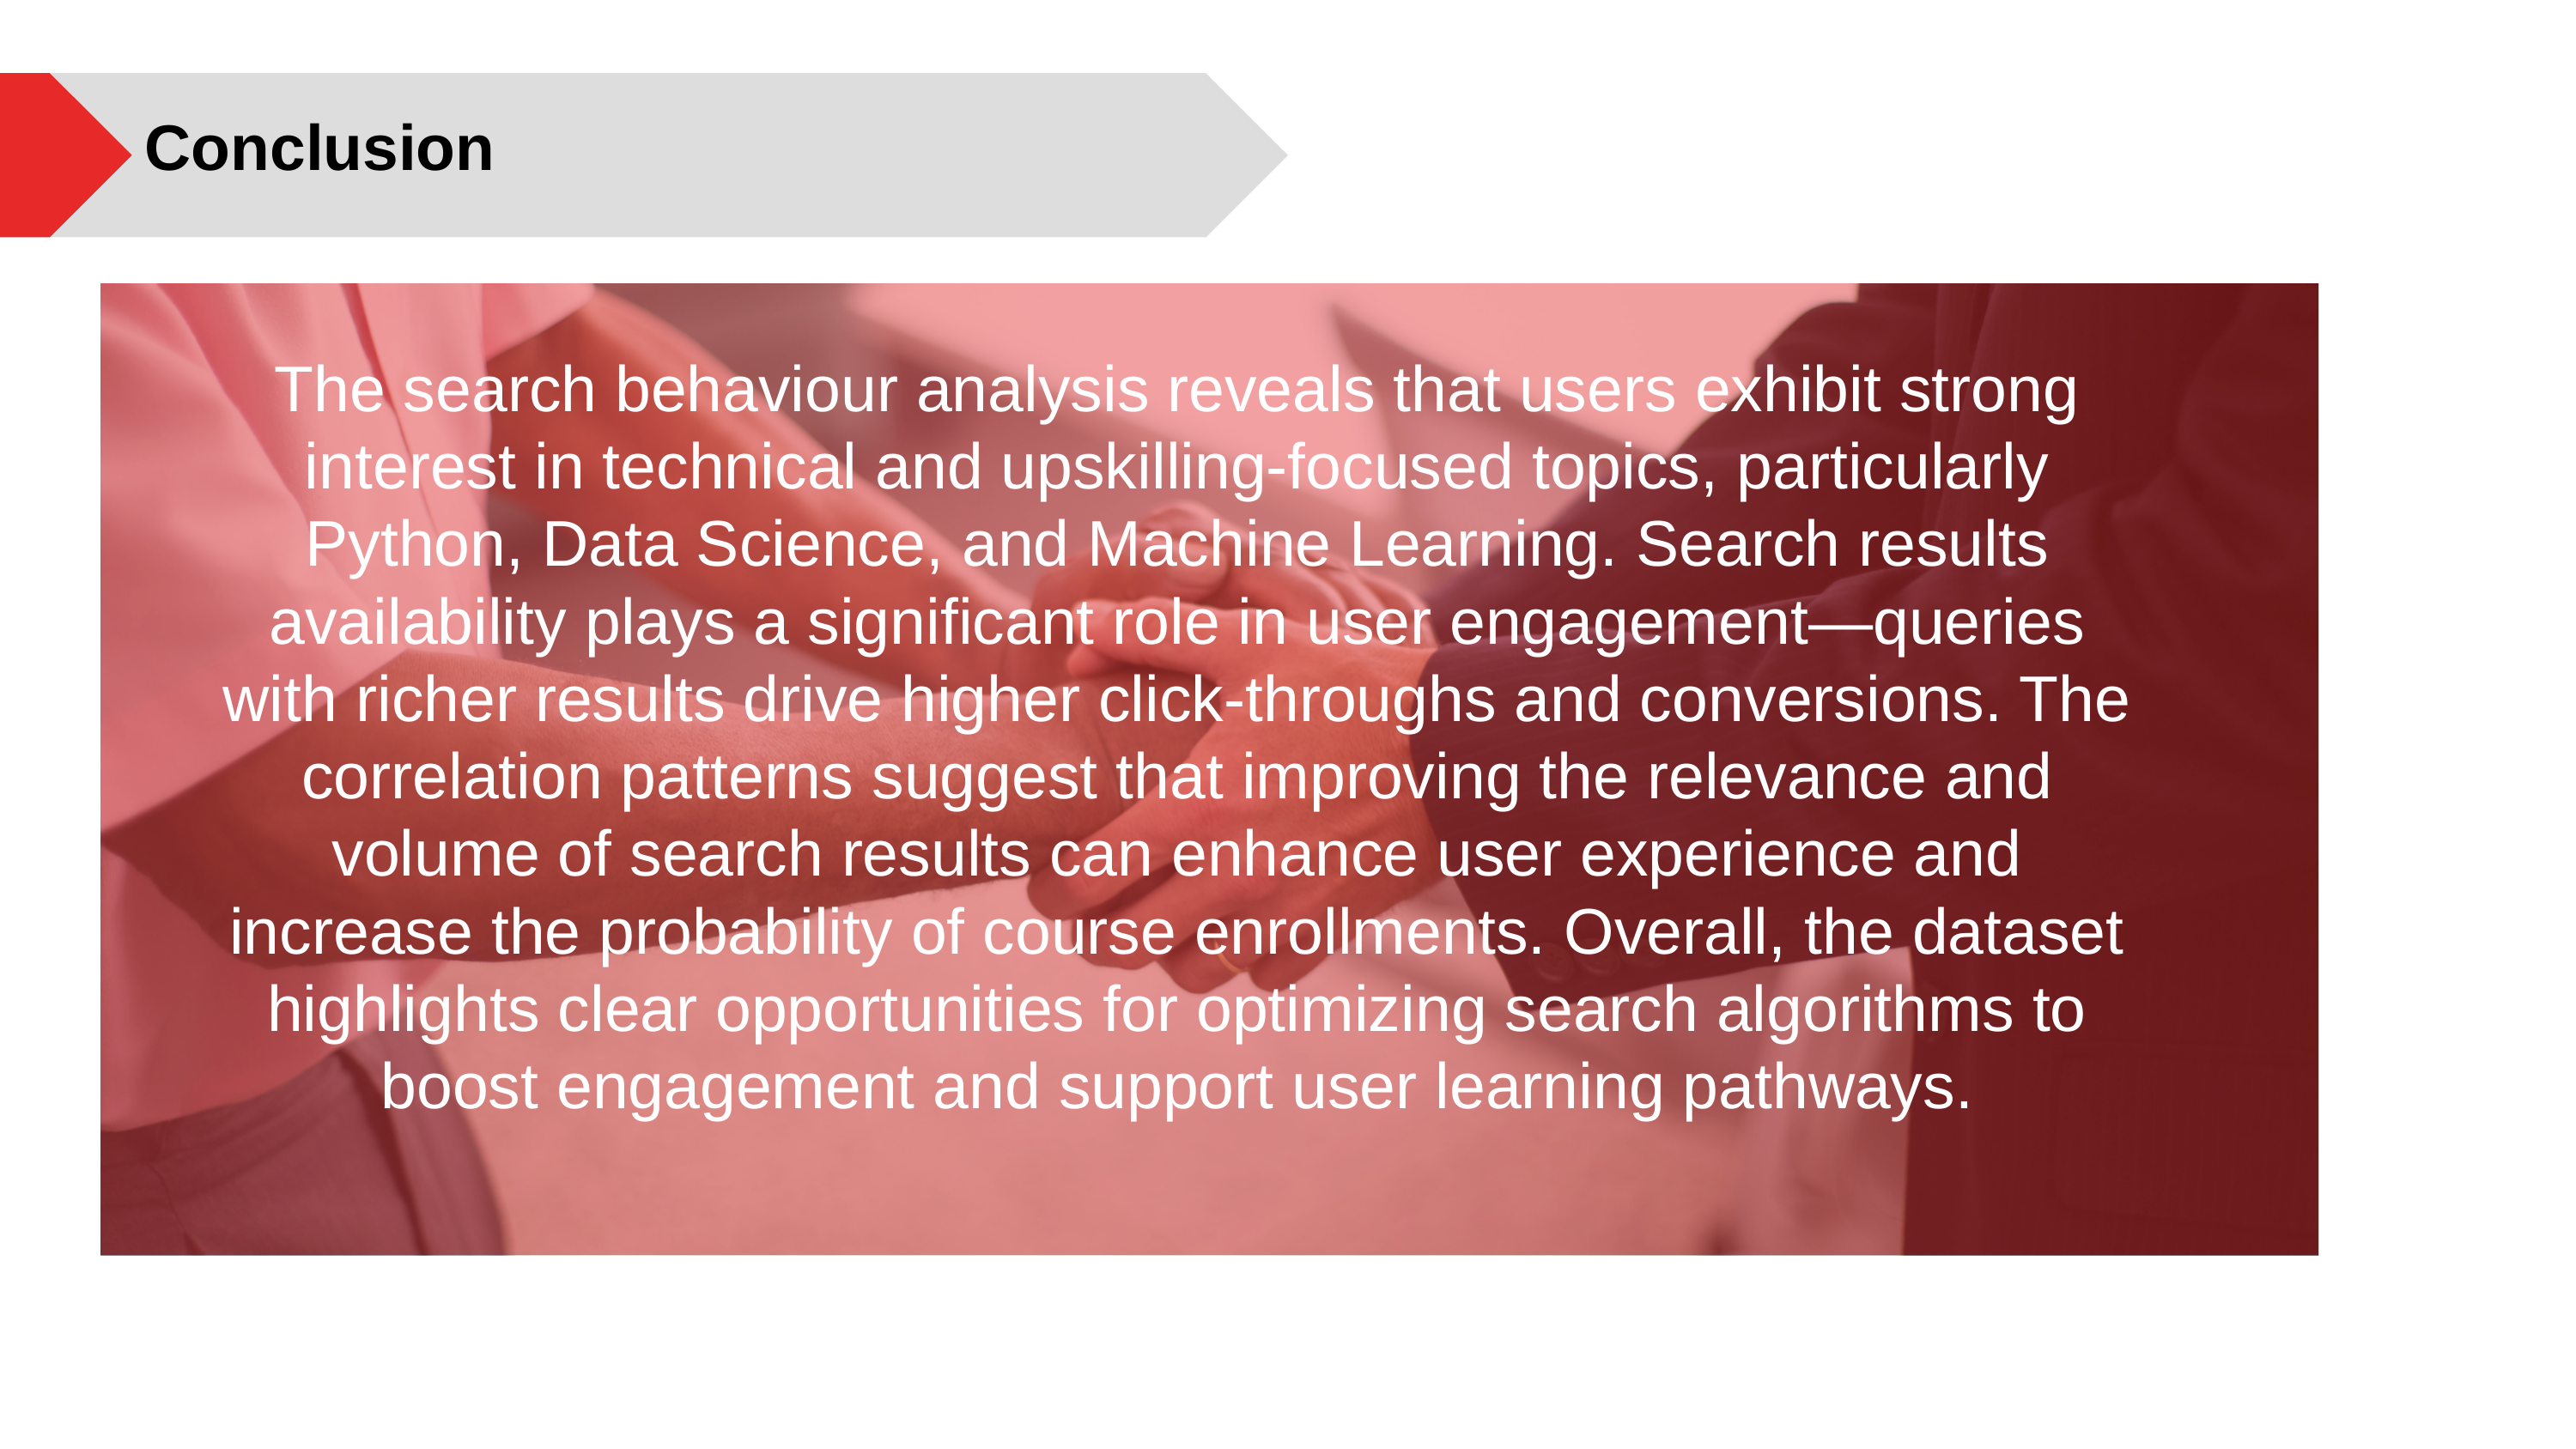

Conclusion

The search behaviour analysis reveals that users exhibit strong interest in technical and upskilling-focused topics, particularly Python, Data Science, and Machine Learning. Search results availability plays a significant role in user engagement—queries with richer results drive higher click-throughs and conversions. The correlation patterns suggest that improving the relevance and volume of search results can enhance user experience and increase the probability of course enrollments. Overall, the dataset highlights clear opportunities for optimizing search algorithms to boost engagement and support user learning pathways.